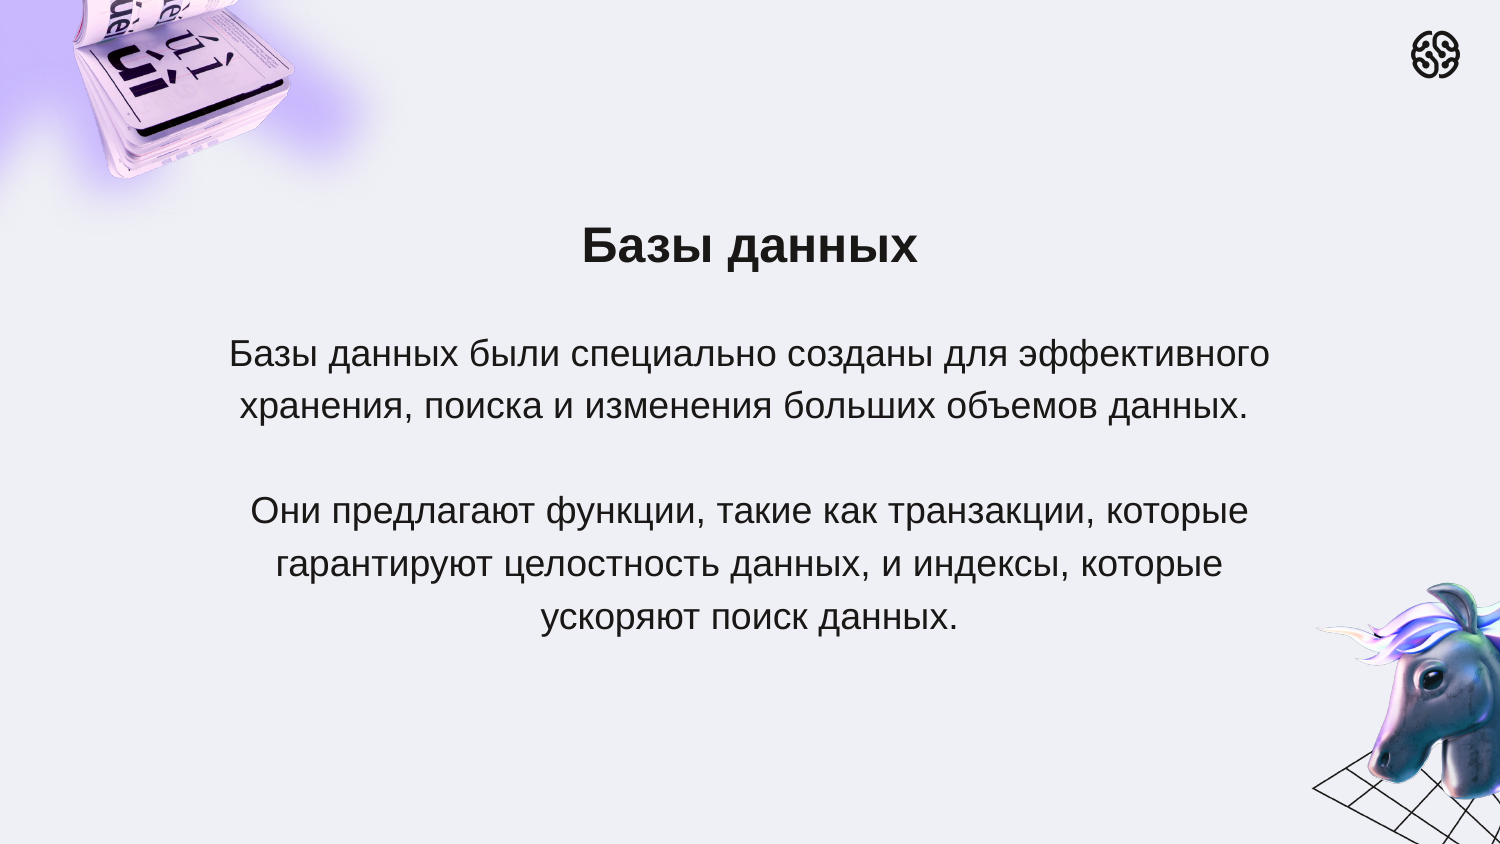

Базы данных
Базы данных были специально созданы для эффективного хранения, поиска и изменения больших объемов данных.

Они предлагают функции, такие как транзакции, которые гарантируют целостность данных, и индексы, которые ускоряют поиск данных.